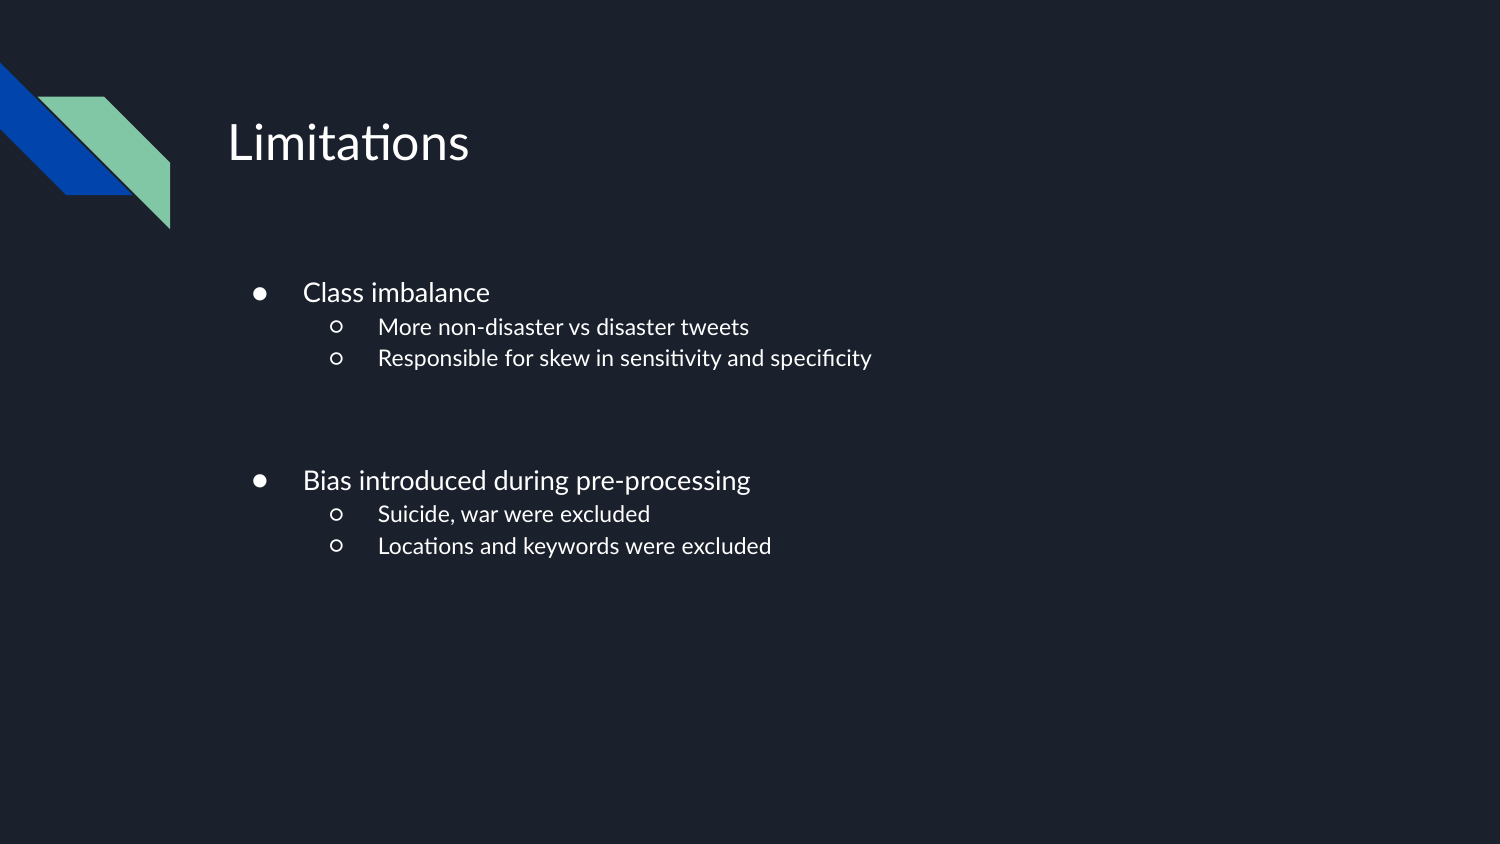

# Limitations
Class imbalance
More non-disaster vs disaster tweets
Responsible for skew in sensitivity and specificity

Bias introduced during pre-processing
Suicide, war were excluded
Locations and keywords were excluded